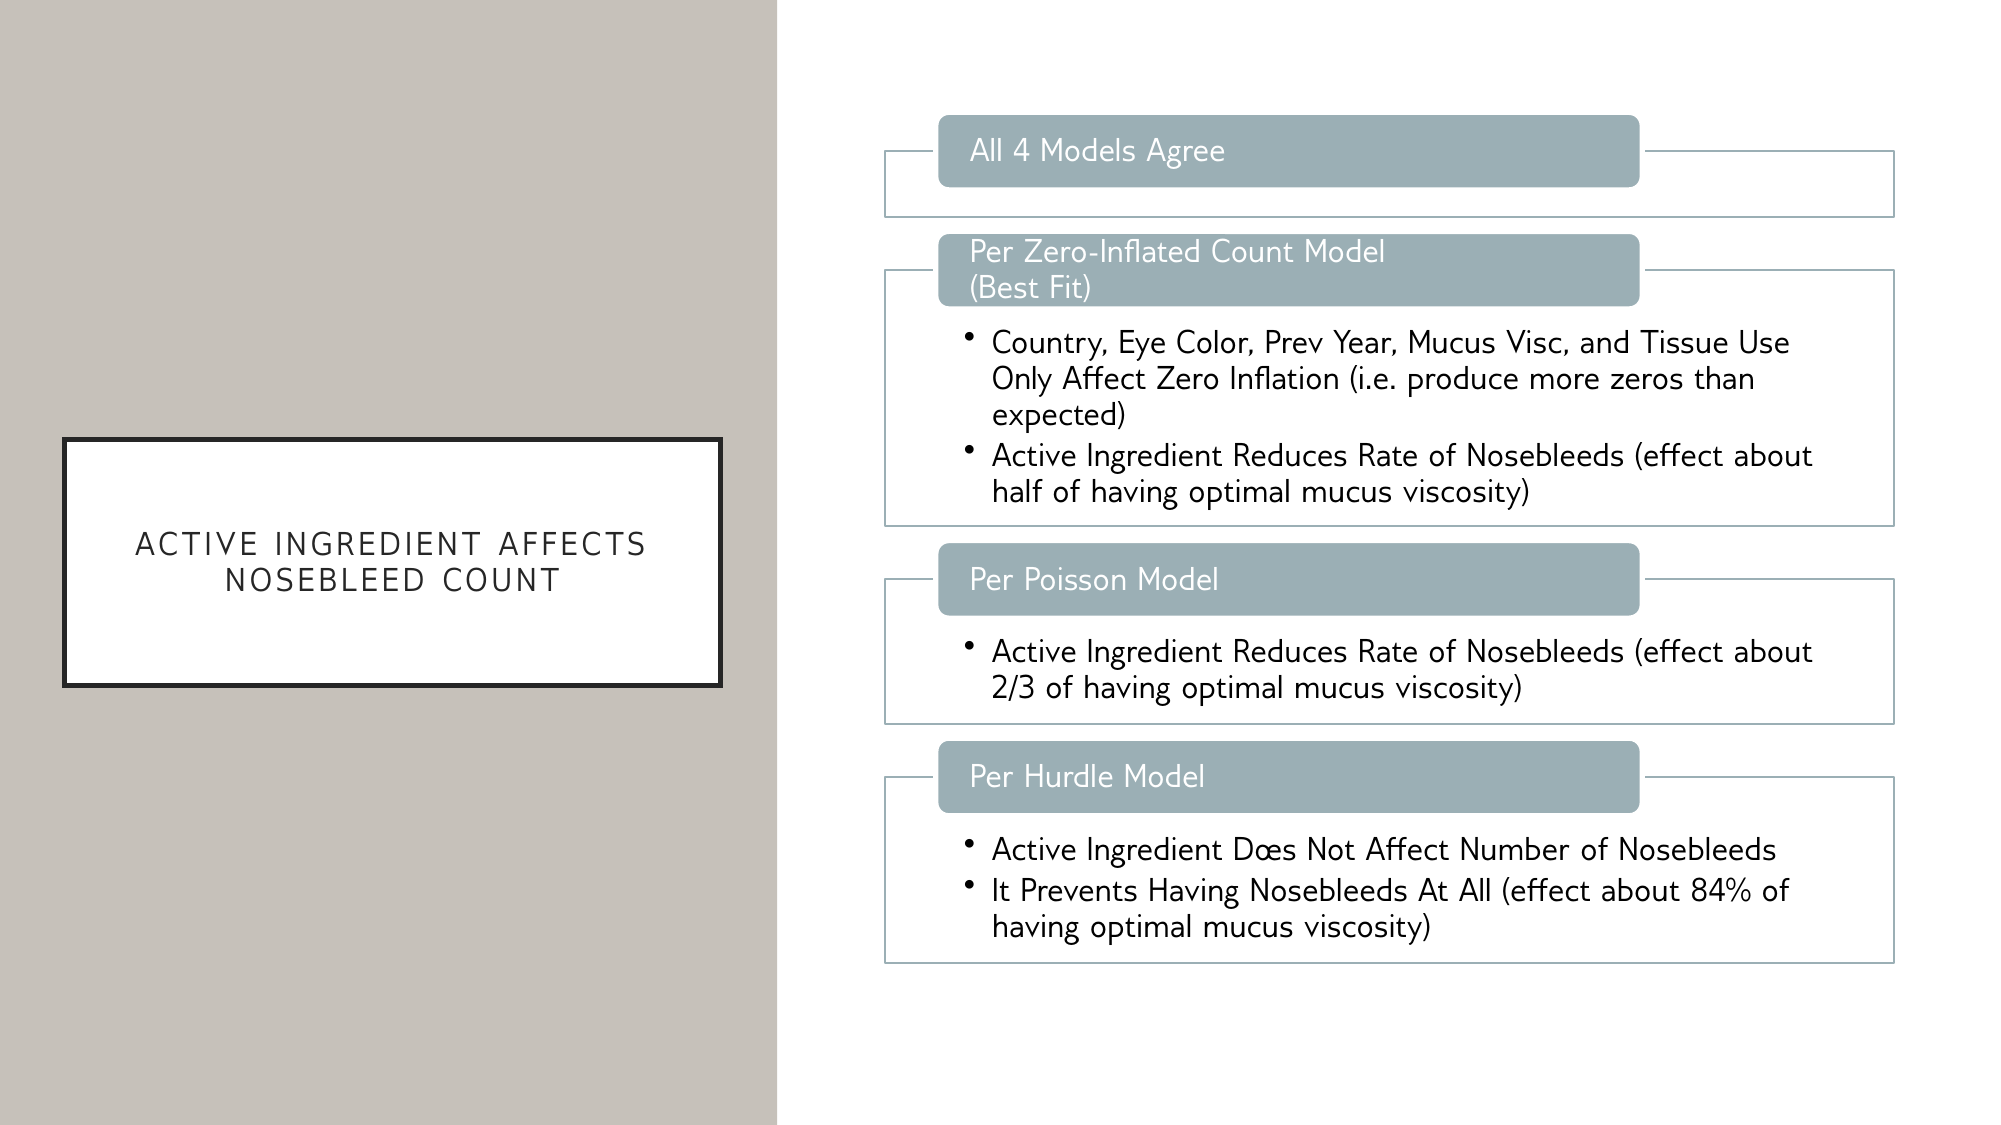

All 4 Models Agree
Country, Eye Color, Prev Year, Mucus Visc, and Tissue Use Only Affect Zero Inflation (i.e. produce more zeros than expected)
Active Ingredient Reduces Rate of Nosebleeds (effect about half of having optimal mucus viscosity)
Per Zero-Inflated Count Model
(Best Fit)
Active Ingredient Reduces Rate of Nosebleeds (effect about 2/3 of having optimal mucus viscosity)
Per Poisson Model
Active Ingredient Does Not Affect Number of Nosebleeds
It Prevents Having Nosebleeds At All (effect about 84% of having optimal mucus viscosity)
Per Hurdle Model
# Active Ingredient Affects Nosebleed Count